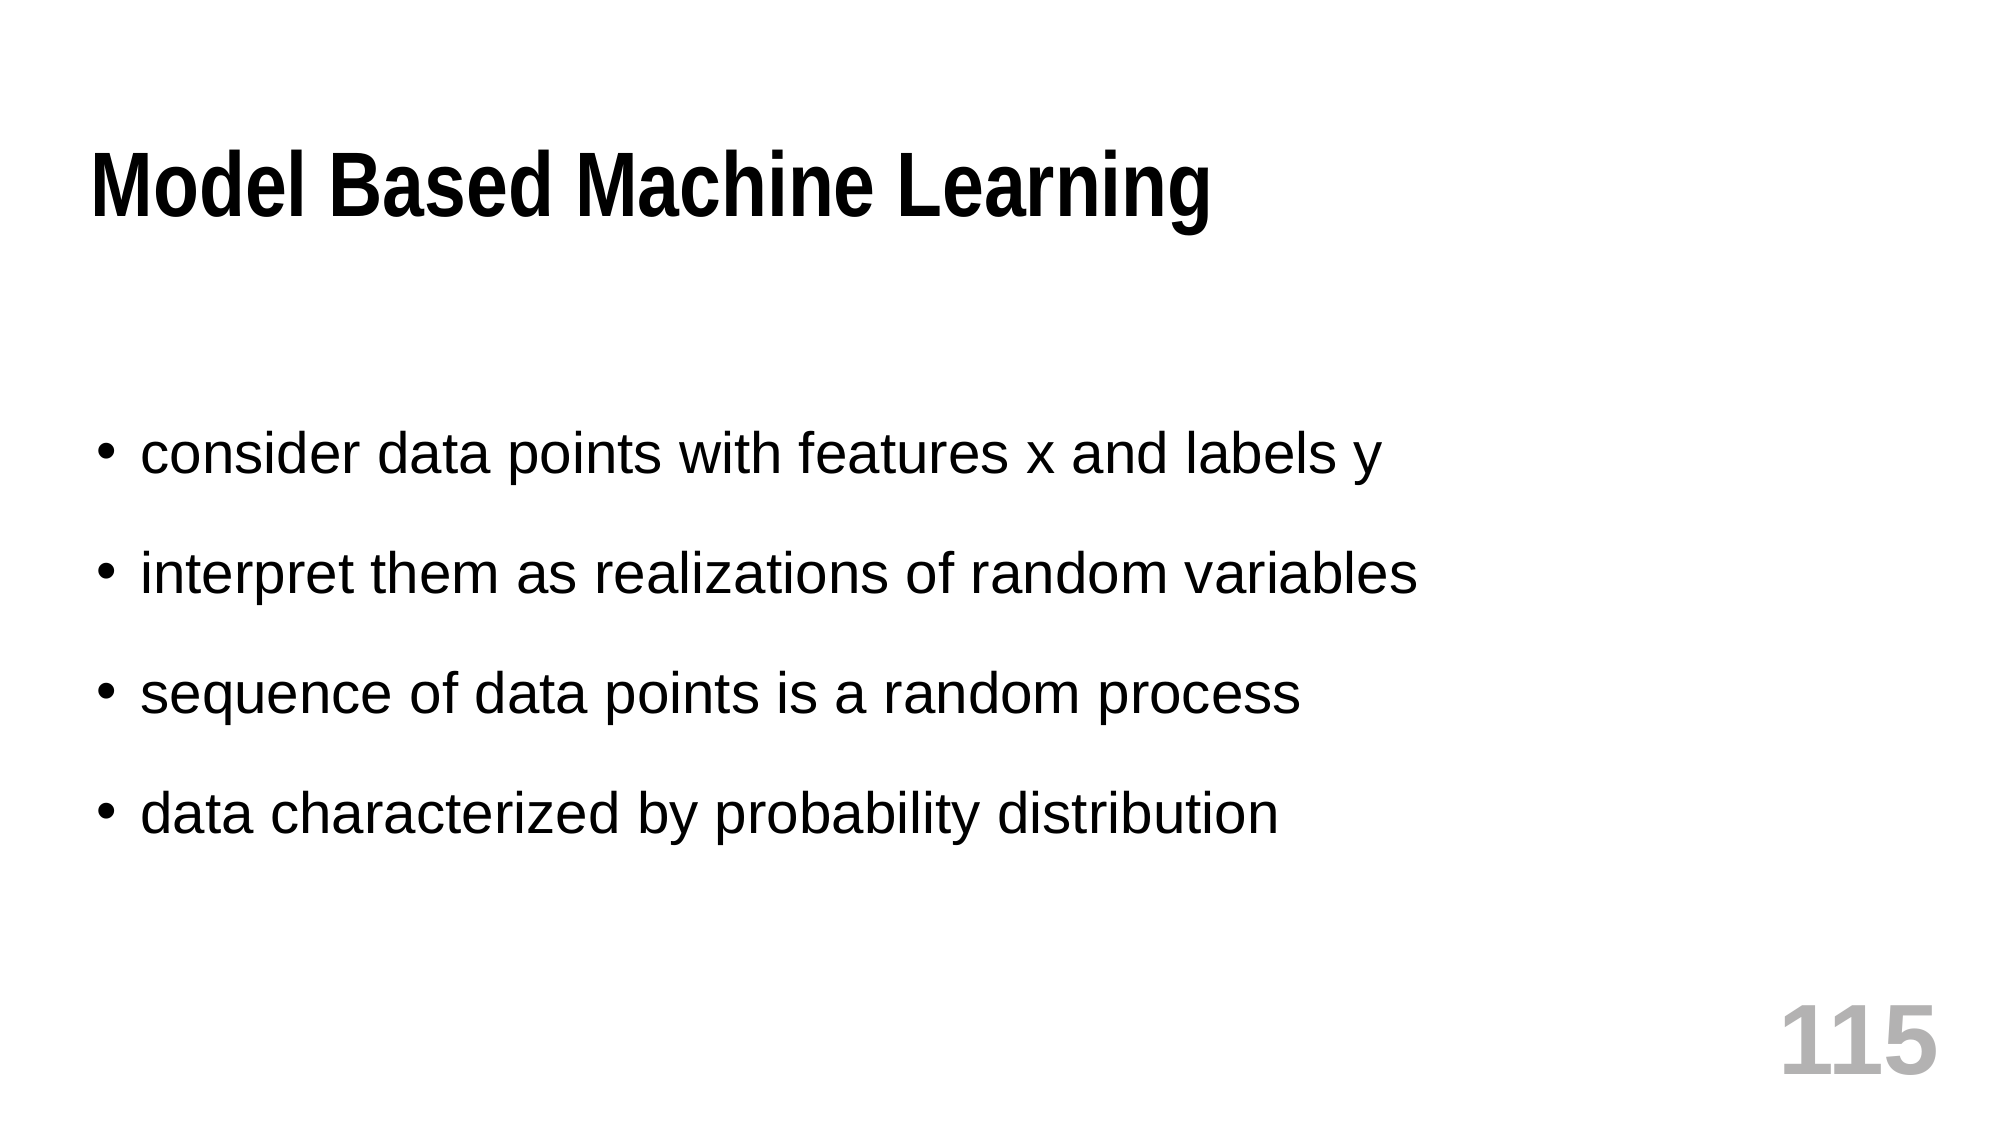

# Model Based Machine Learning
consider data points with features x and labels y
interpret them as realizations of random variables
sequence of data points is a random process
data characterized by probability distribution

115